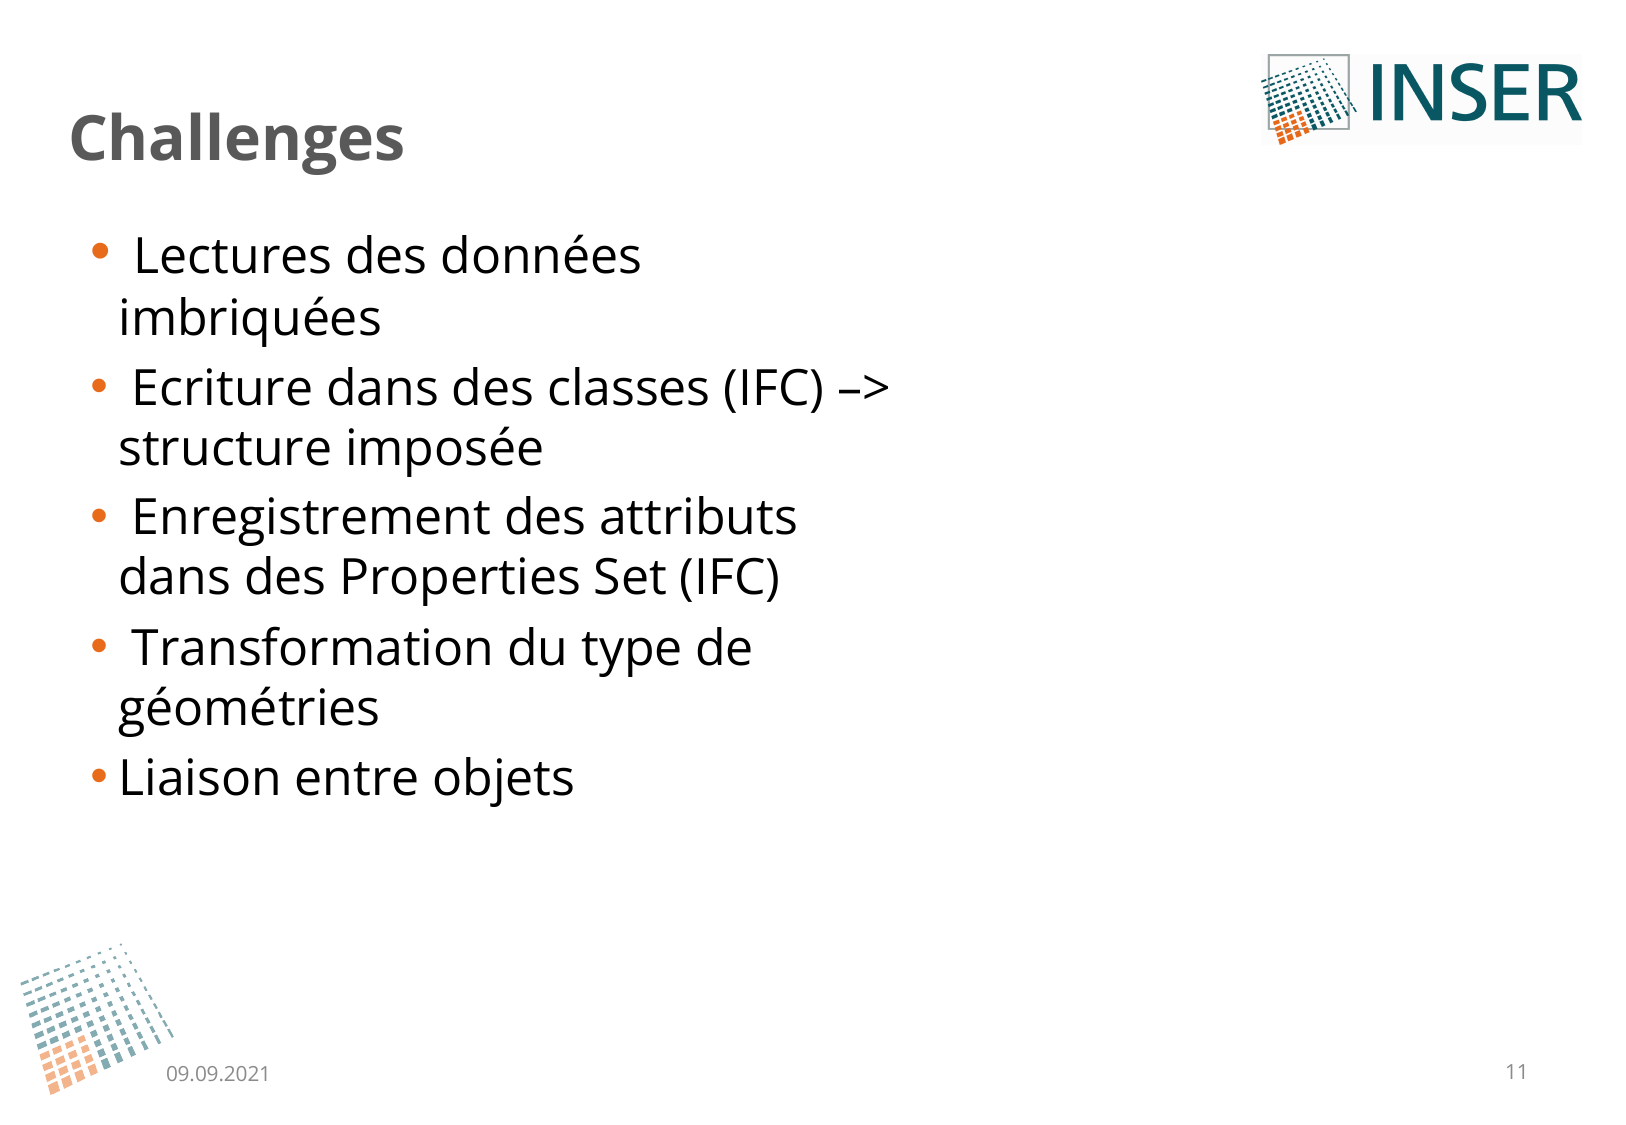

# Challenges
 Lectures des données imbriquées
 Ecriture dans des classes (IFC) –> structure imposée
 Enregistrement des attributs dans des Properties Set (IFC)
 Transformation du type de géométries
Liaison entre objets

09.09.2021

11